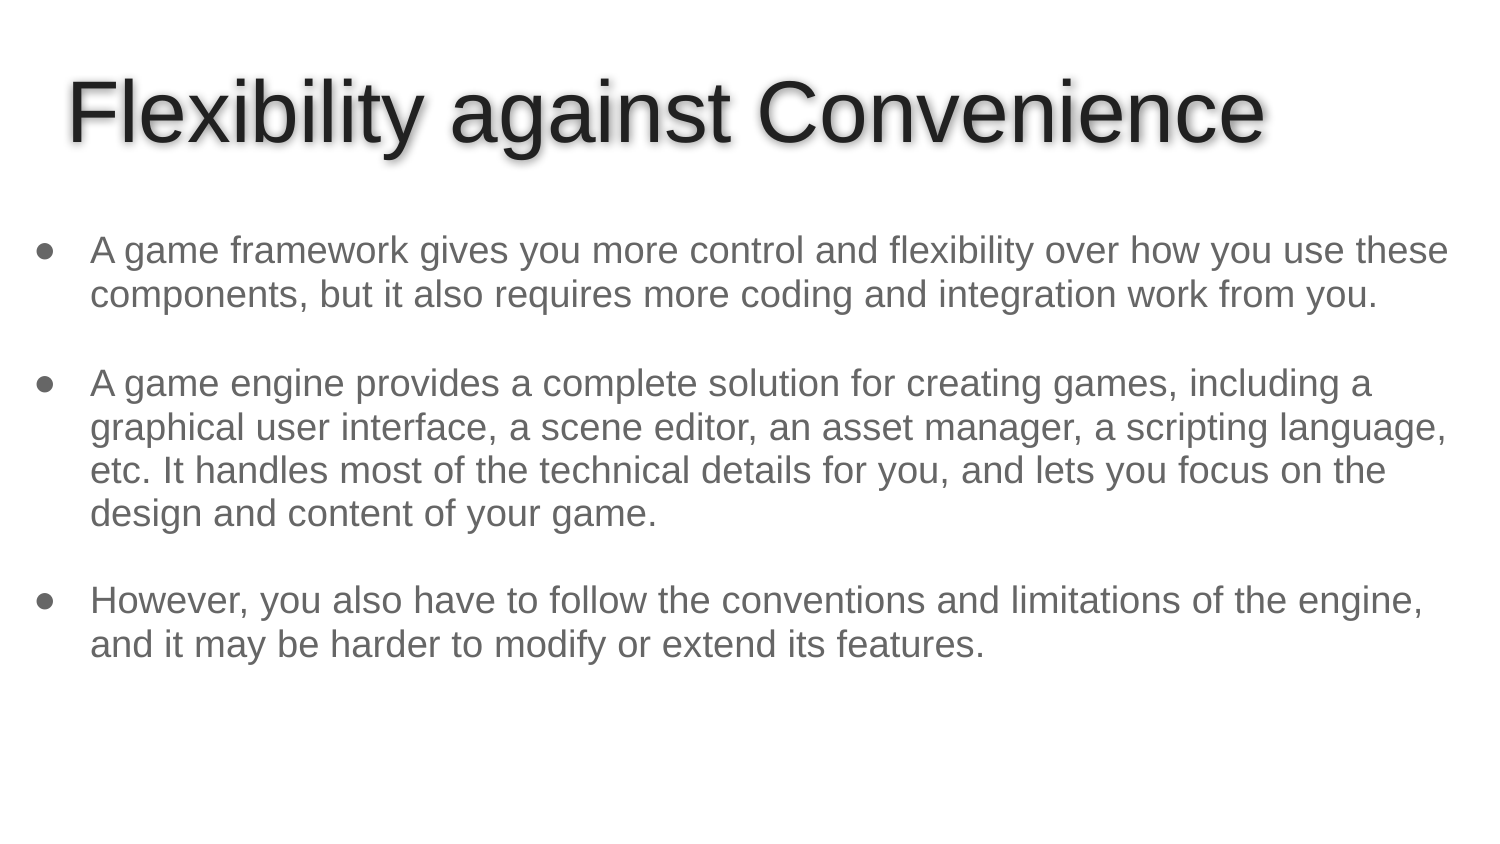

# Flexibility against Convenience
A game framework gives you more control and flexibility over how you use these components, but it also requires more coding and integration work from you.
A game engine provides a complete solution for creating games, including a graphical user interface, a scene editor, an asset manager, a scripting language, etc. It handles most of the technical details for you, and lets you focus on the design and content of your game.
However, you also have to follow the conventions and limitations of the engine, and it may be harder to modify or extend its features.